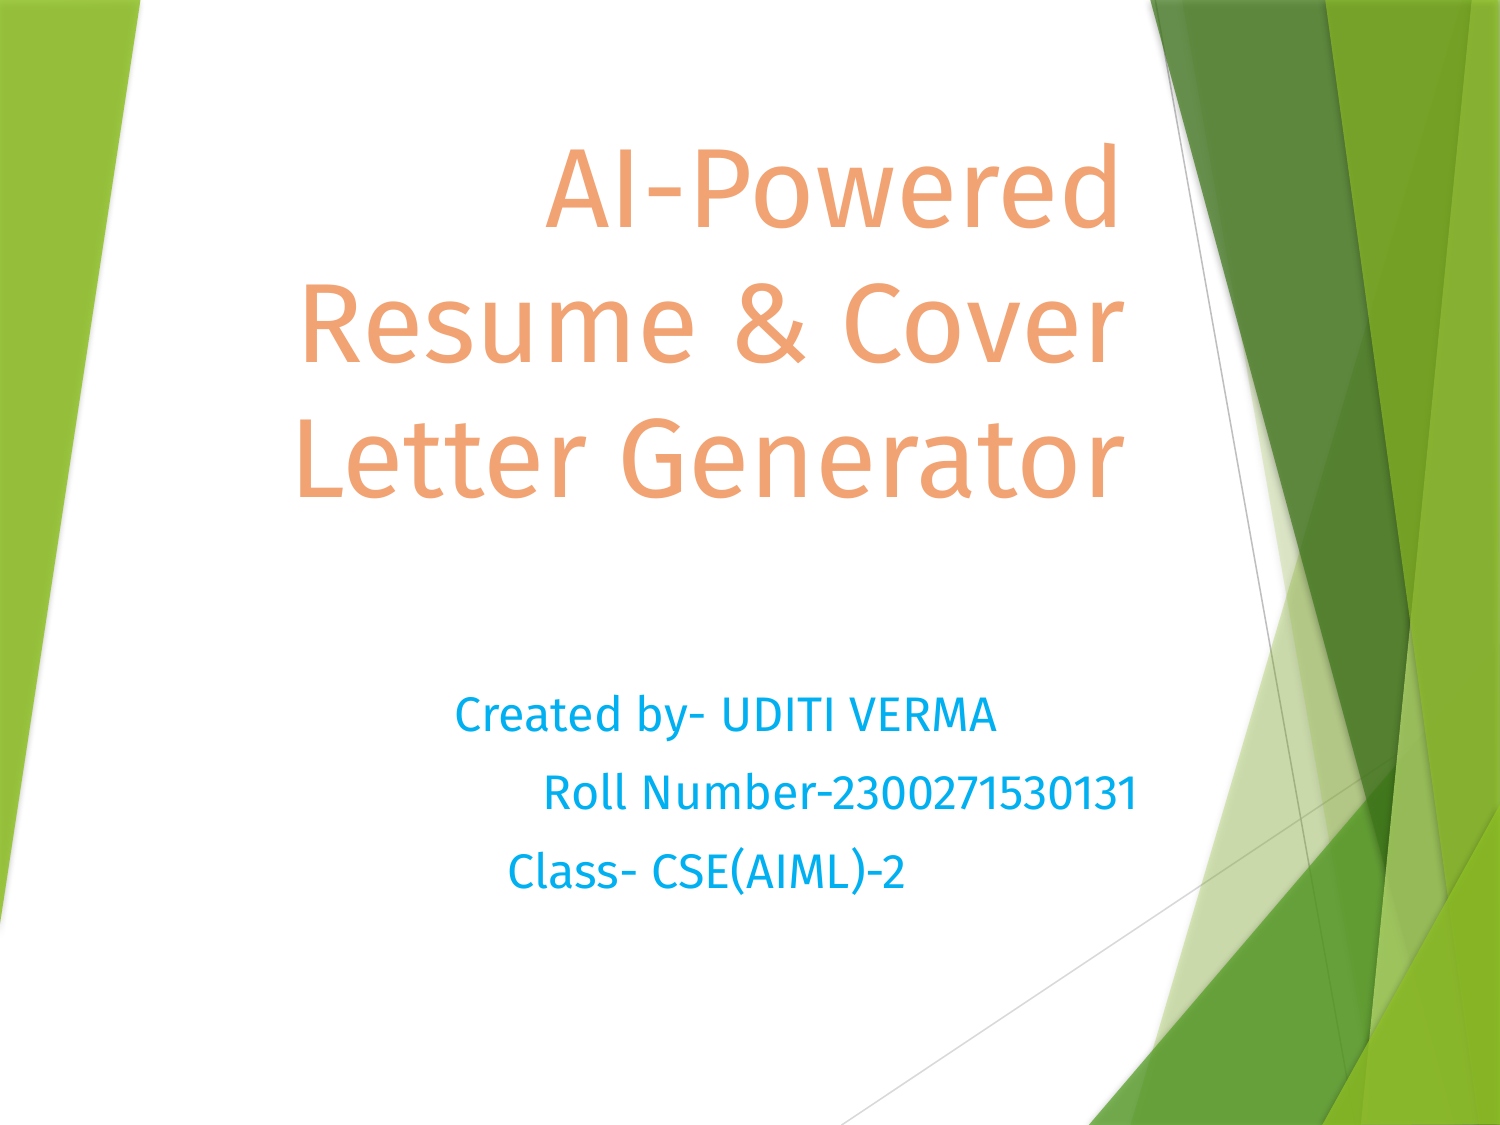

# AI-Powered Resume & Cover Letter Generator

                   Created by- UDITI VERMA
  Roll Number-2300271530131
     Class- CSE(AIML)-2